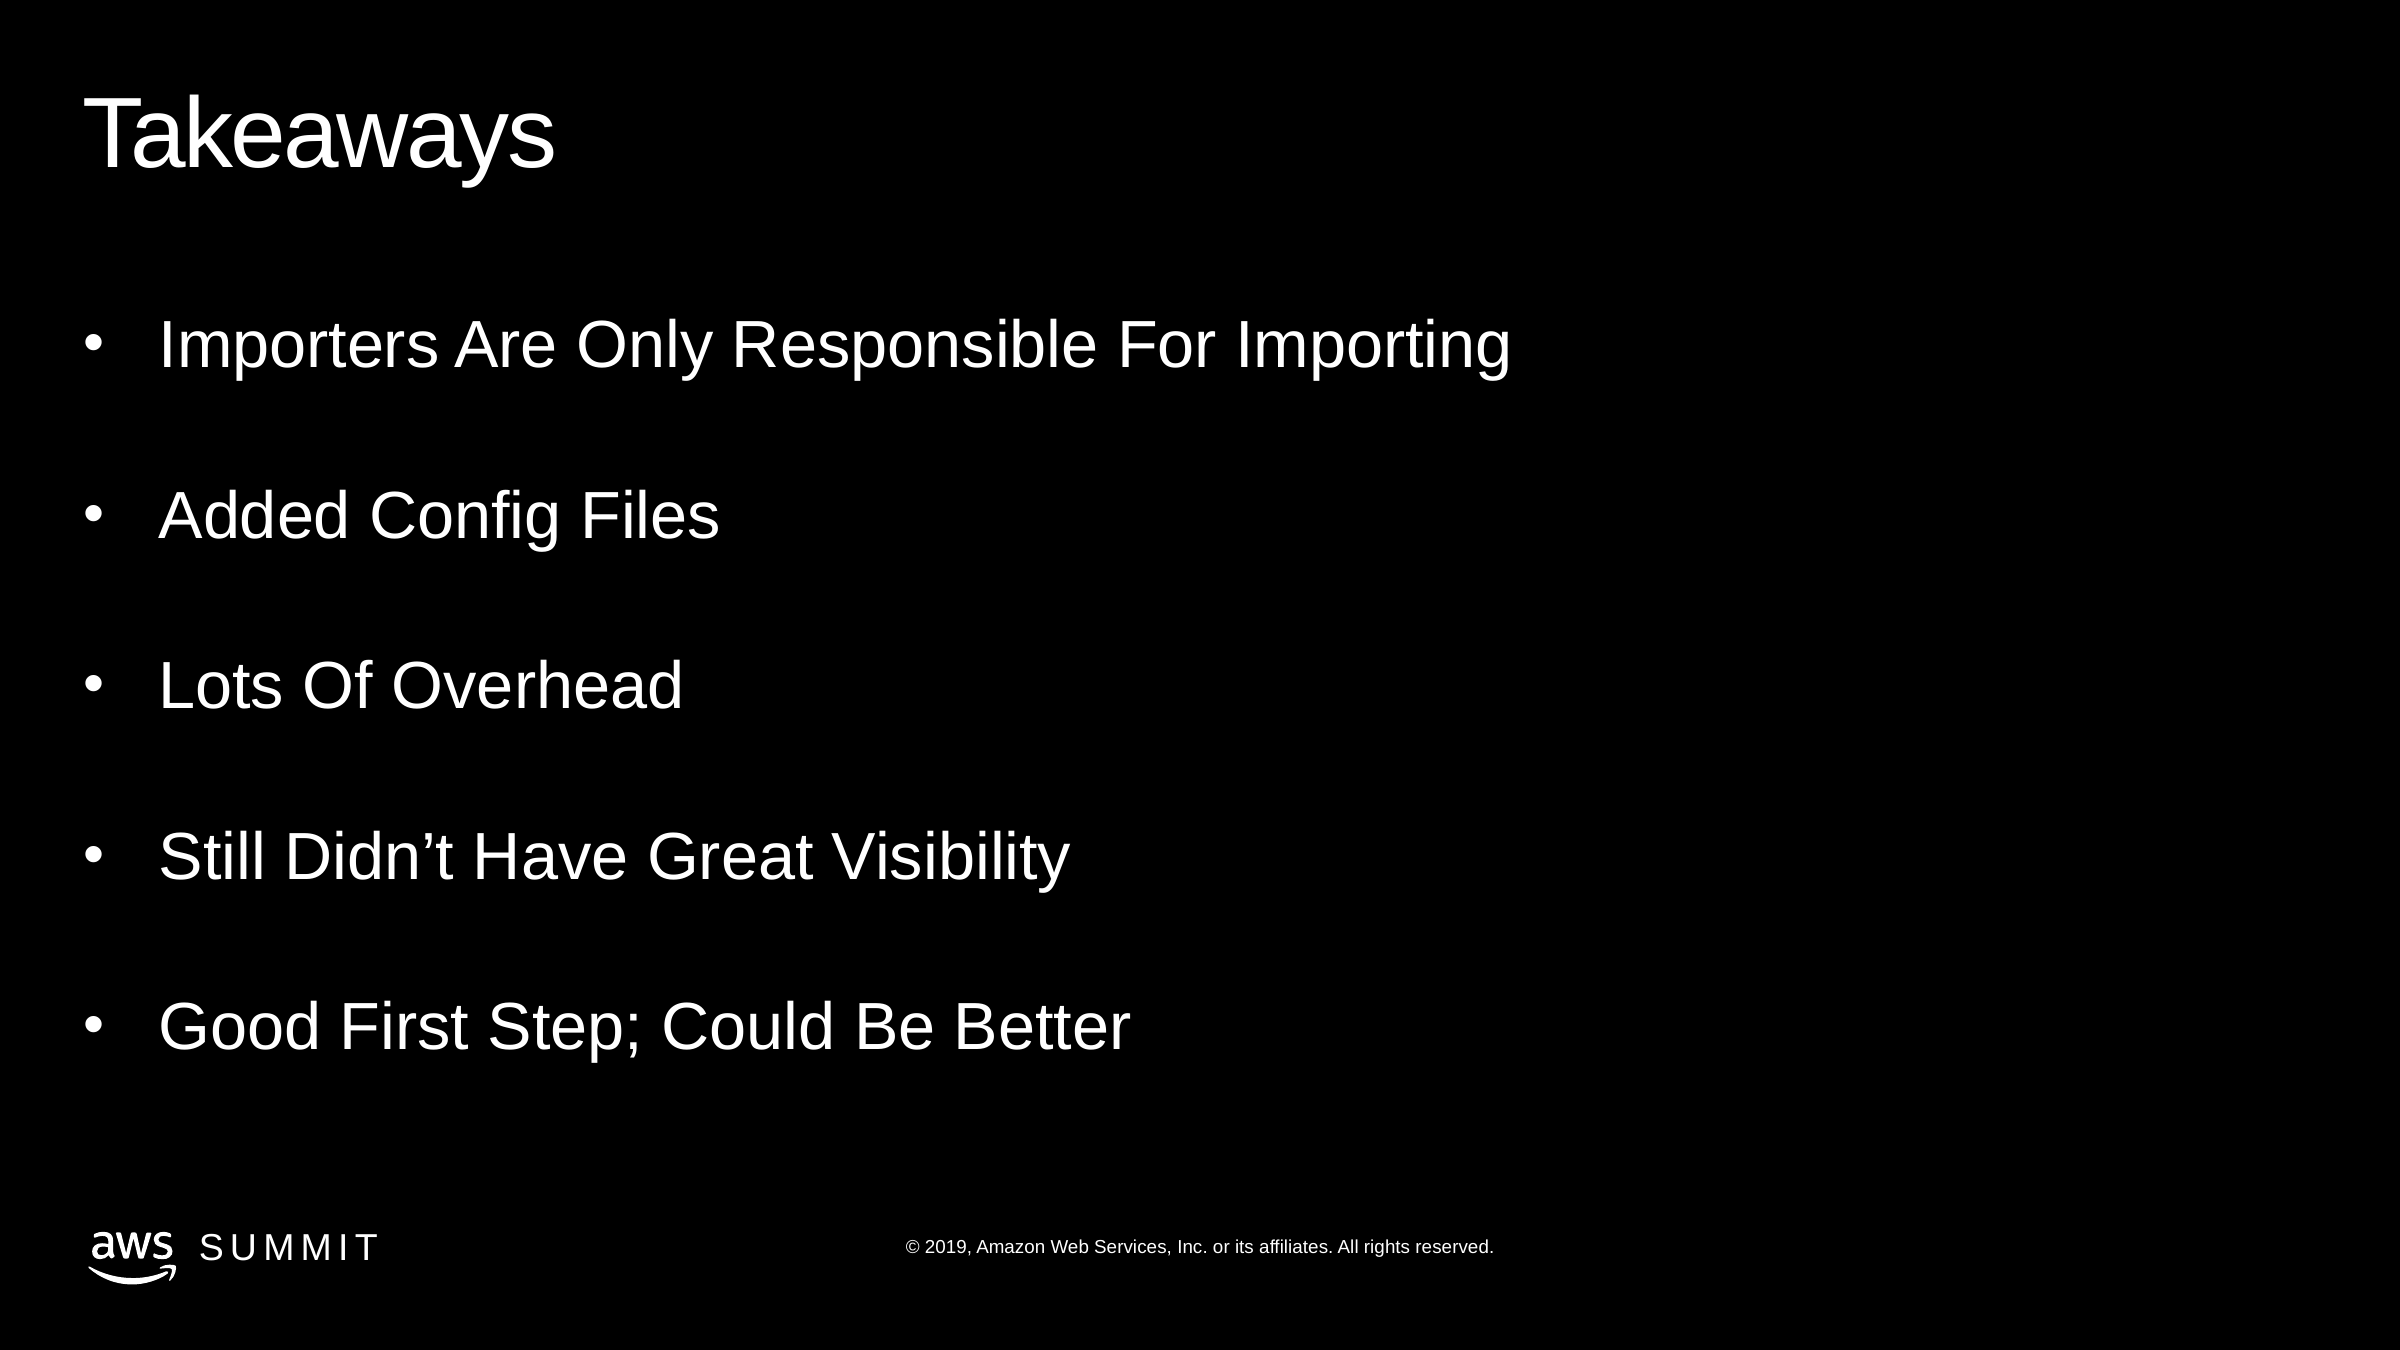

# Takeaways
Importers Are Only Responsible For Importing

Added Config Files

Lots Of Overhead

Still Didn’t Have Great Visibility

Good First Step; Could Be Better